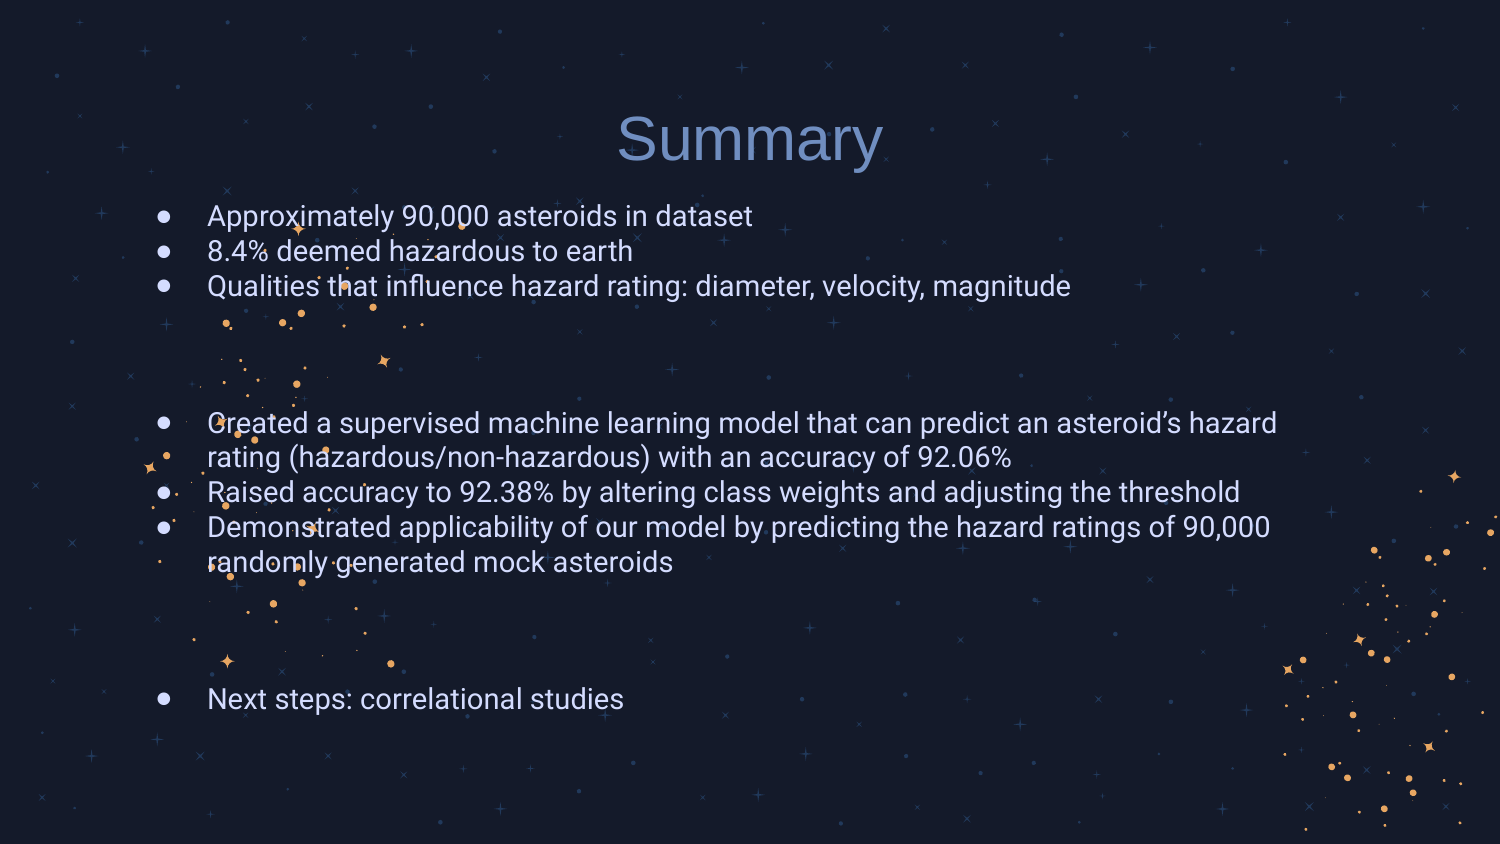

# Summary
Approximately 90,000 asteroids in dataset
8.4% deemed hazardous to earth
Qualities that influence hazard rating: diameter, velocity, magnitude

Created a supervised machine learning model that can predict an asteroid’s hazard rating (hazardous/non-hazardous) with an accuracy of 92.06%
Raised accuracy to 92.38% by altering class weights and adjusting the threshold
Demonstrated applicability of our model by predicting the hazard ratings of 90,000 randomly generated mock asteroids

Next steps: correlational studies